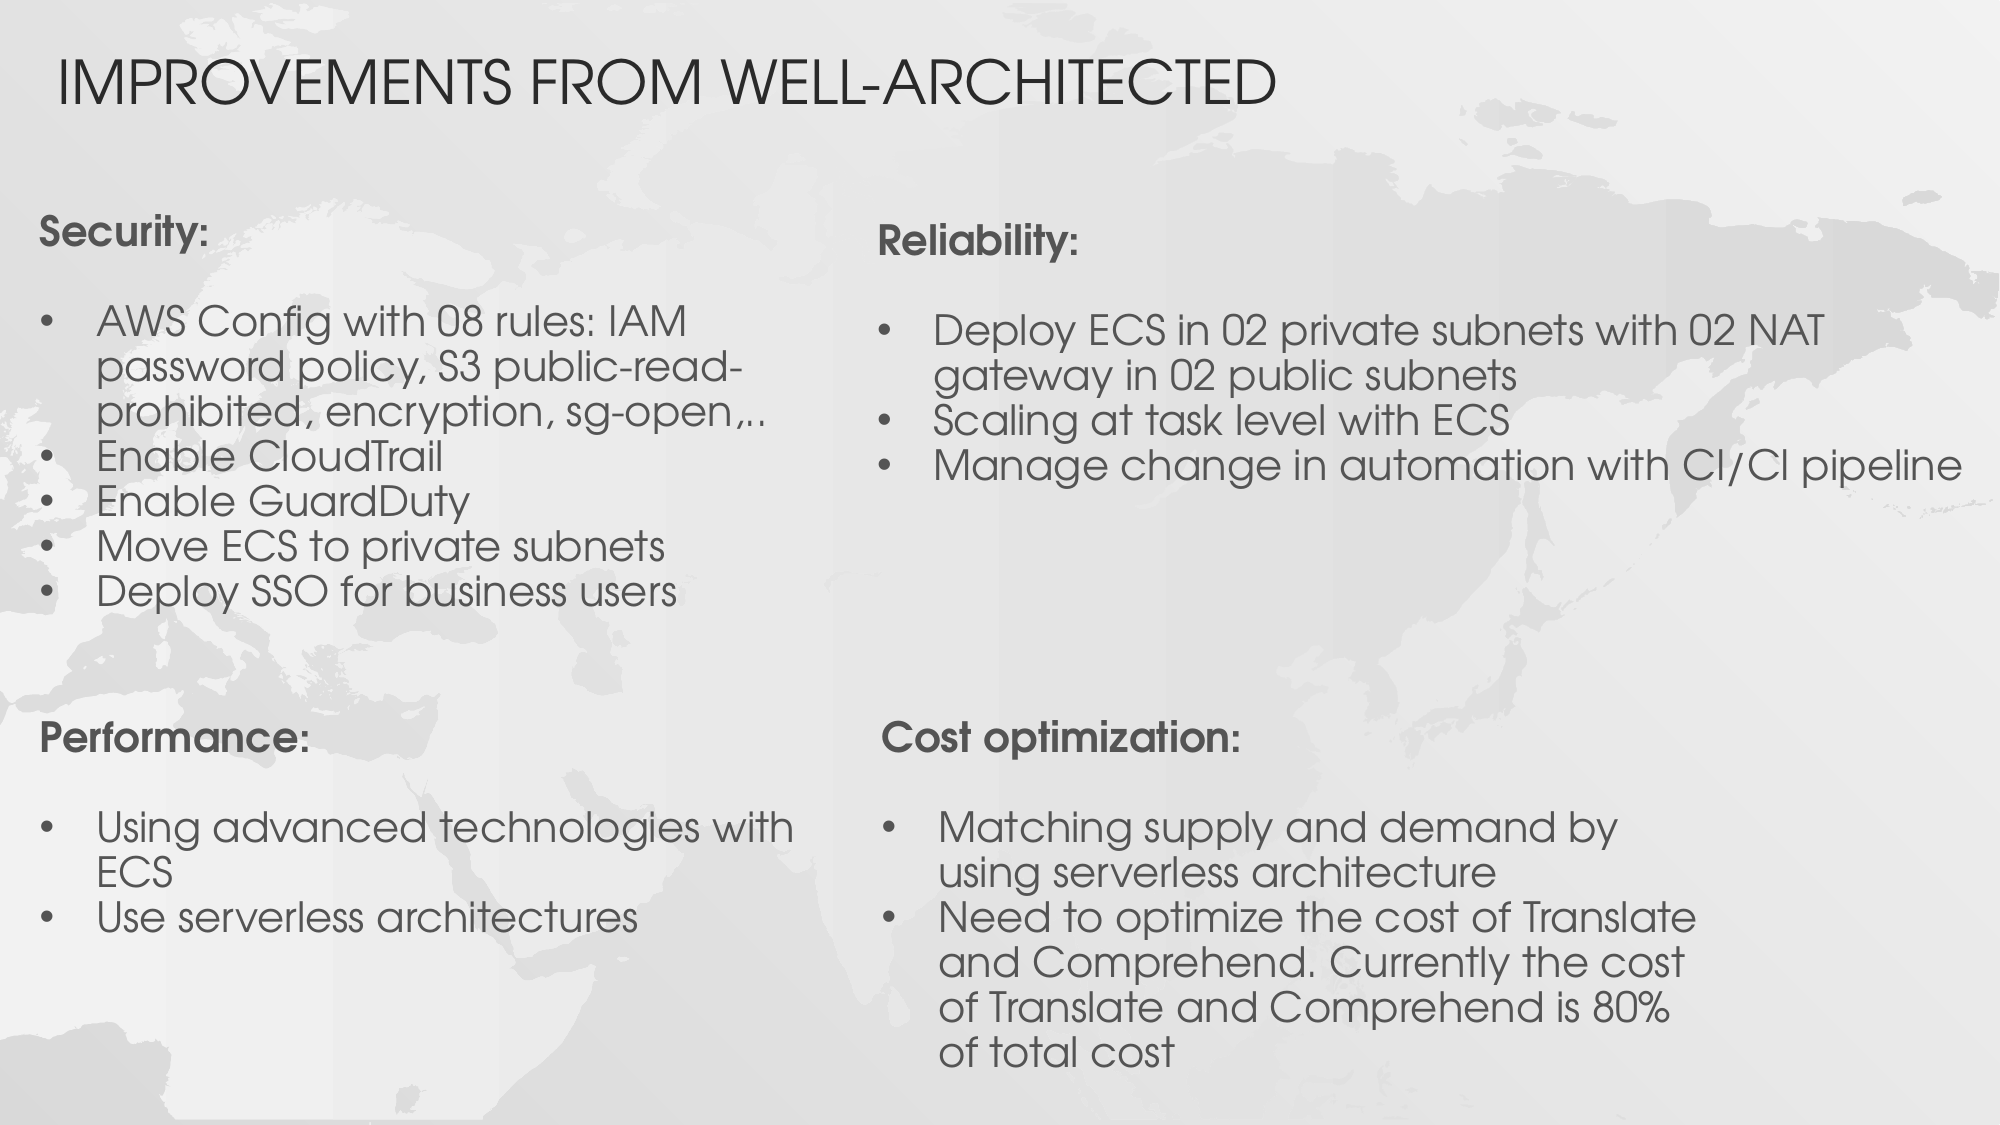

Improvements from well-Architected

Security:

AWS Config with 08 rules: IAM password policy, S3 public-read-prohibited, encryption, sg-open,..
Enable CloudTrail
Enable GuardDuty
Move ECS to private subnets
Deploy SSO for business users

Reliability:

Deploy ECS in 02 private subnets with 02 NAT gateway in 02 public subnets
Scaling at task level with ECS
Manage change in automation with CI/CI pipeline

Cost optimization:

Matching supply and demand by using serverless architecture
Need to optimize the cost of Translate and Comprehend. Currently the cost of Translate and Comprehend is 80% of total cost

Performance:

Using advanced technologies with ECS
Use serverless architectures